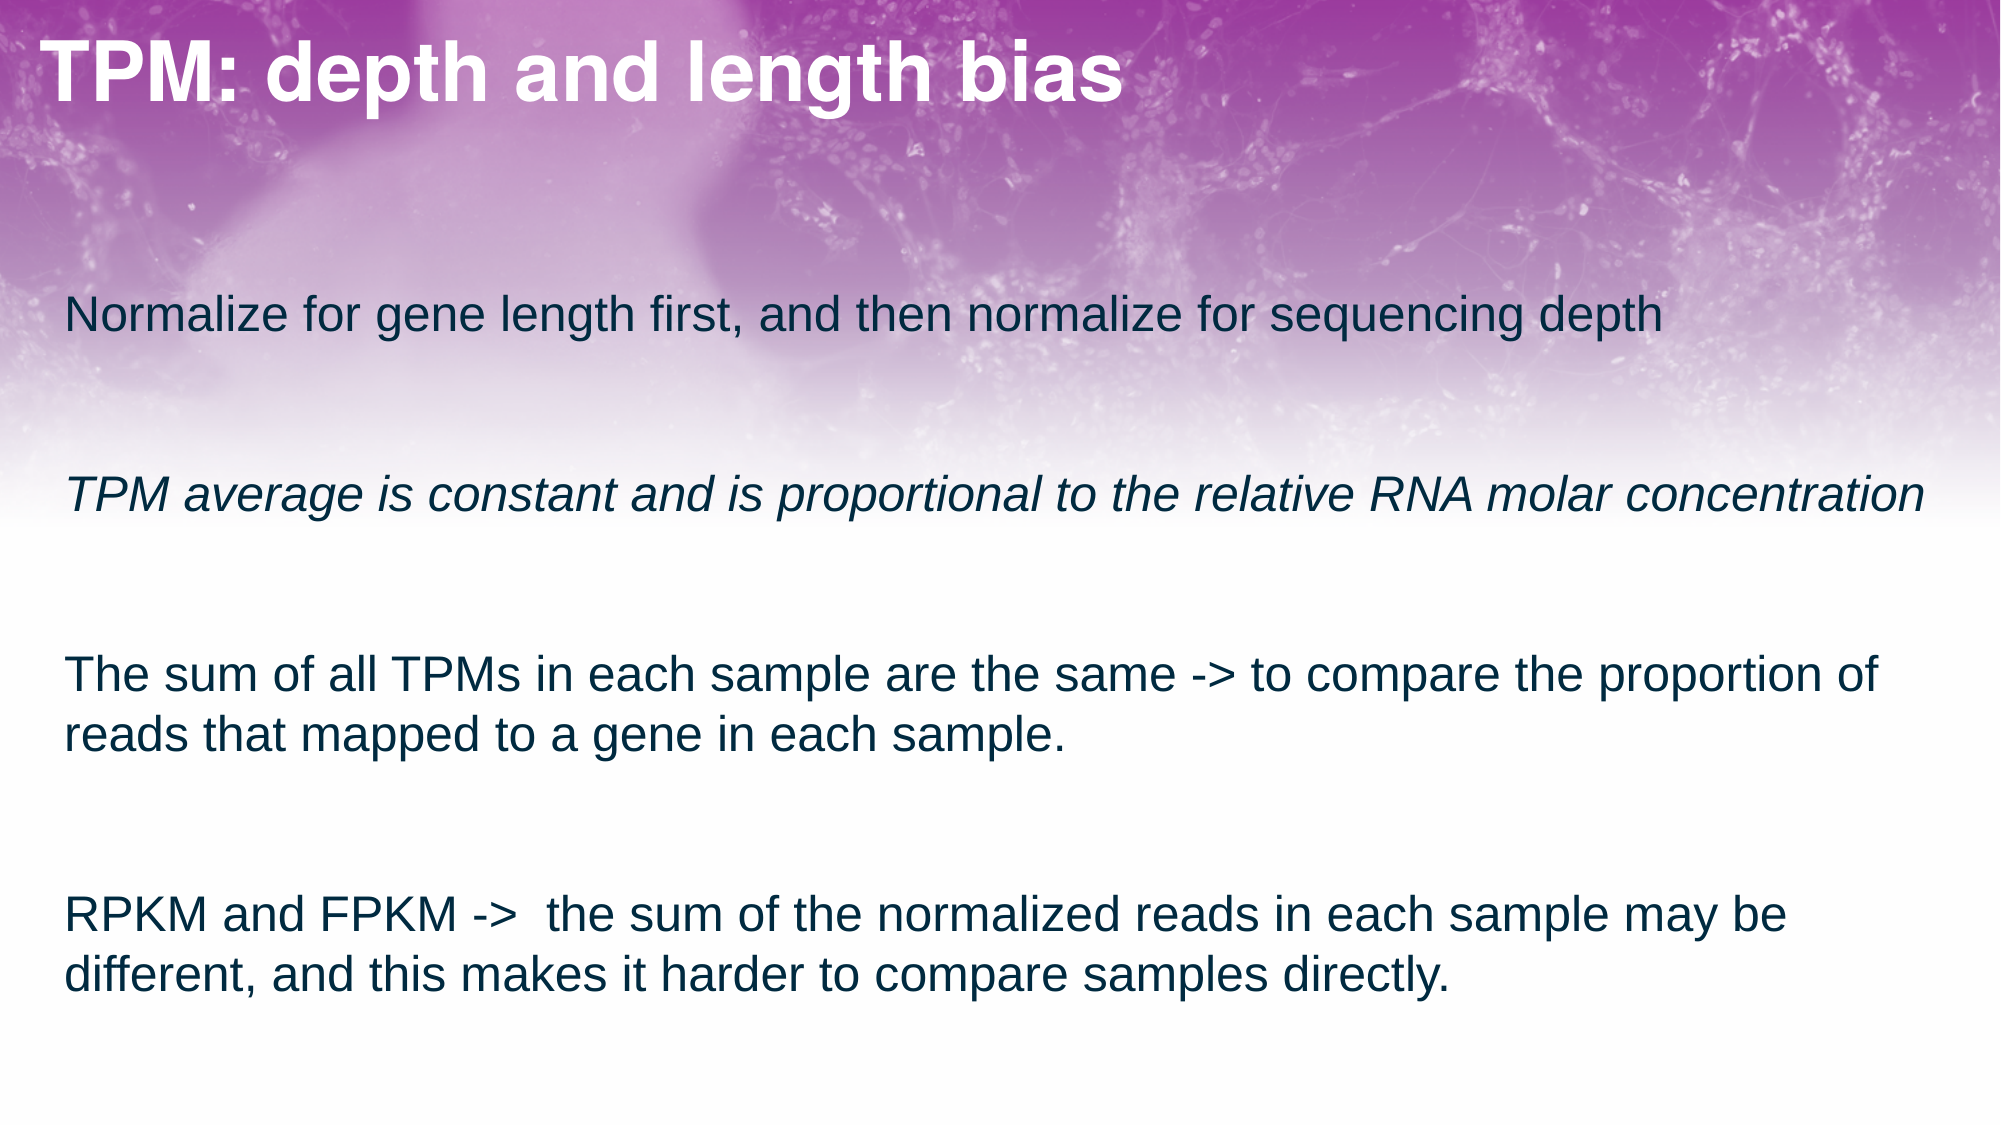

TPM: depth and length bias
Normalize for gene length first, and then normalize for sequencing depth

TPM average is constant and is proportional to the relative RNA molar concentration

The sum of all TPMs in each sample are the same -> to compare the proportion of reads that mapped to a gene in each sample.

RPKM and FPKM ->  the sum of the normalized reads in each sample may be different, and this makes it harder to compare samples directly.